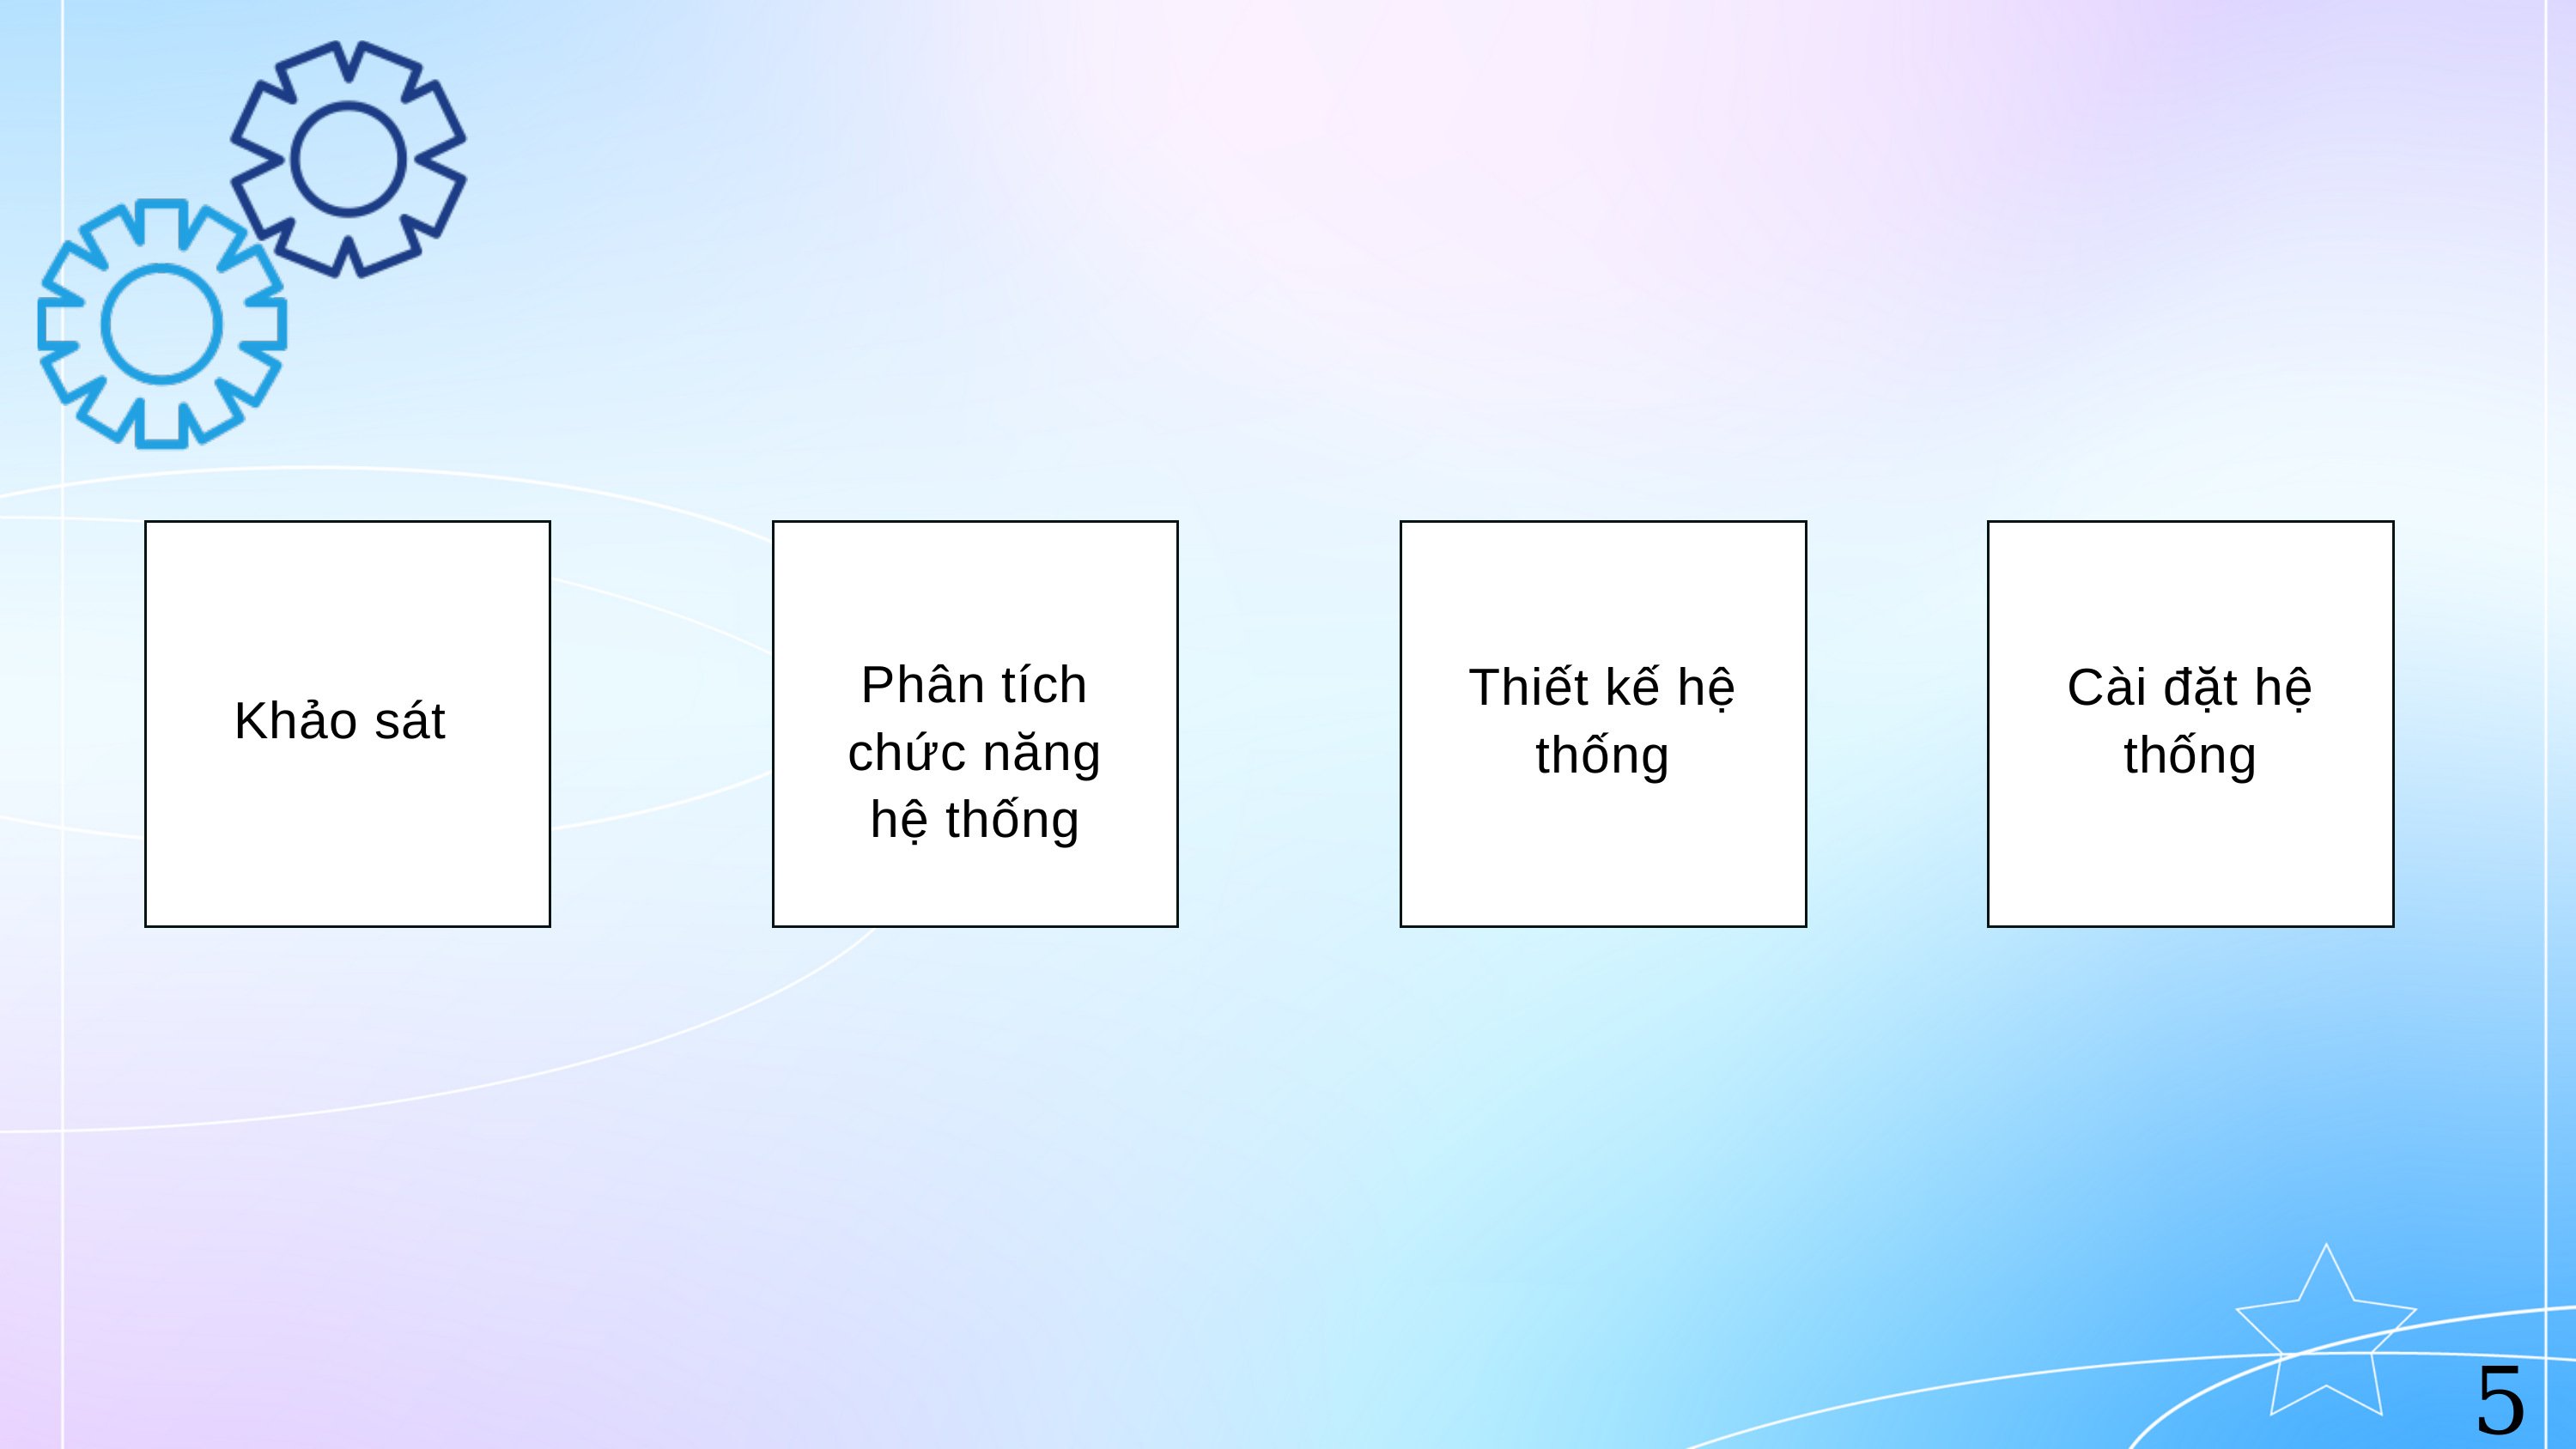

Phân tích chức năng hệ thống
Cài đặt hệ thống
Thiết kế hệ thống
Khảo sát
5